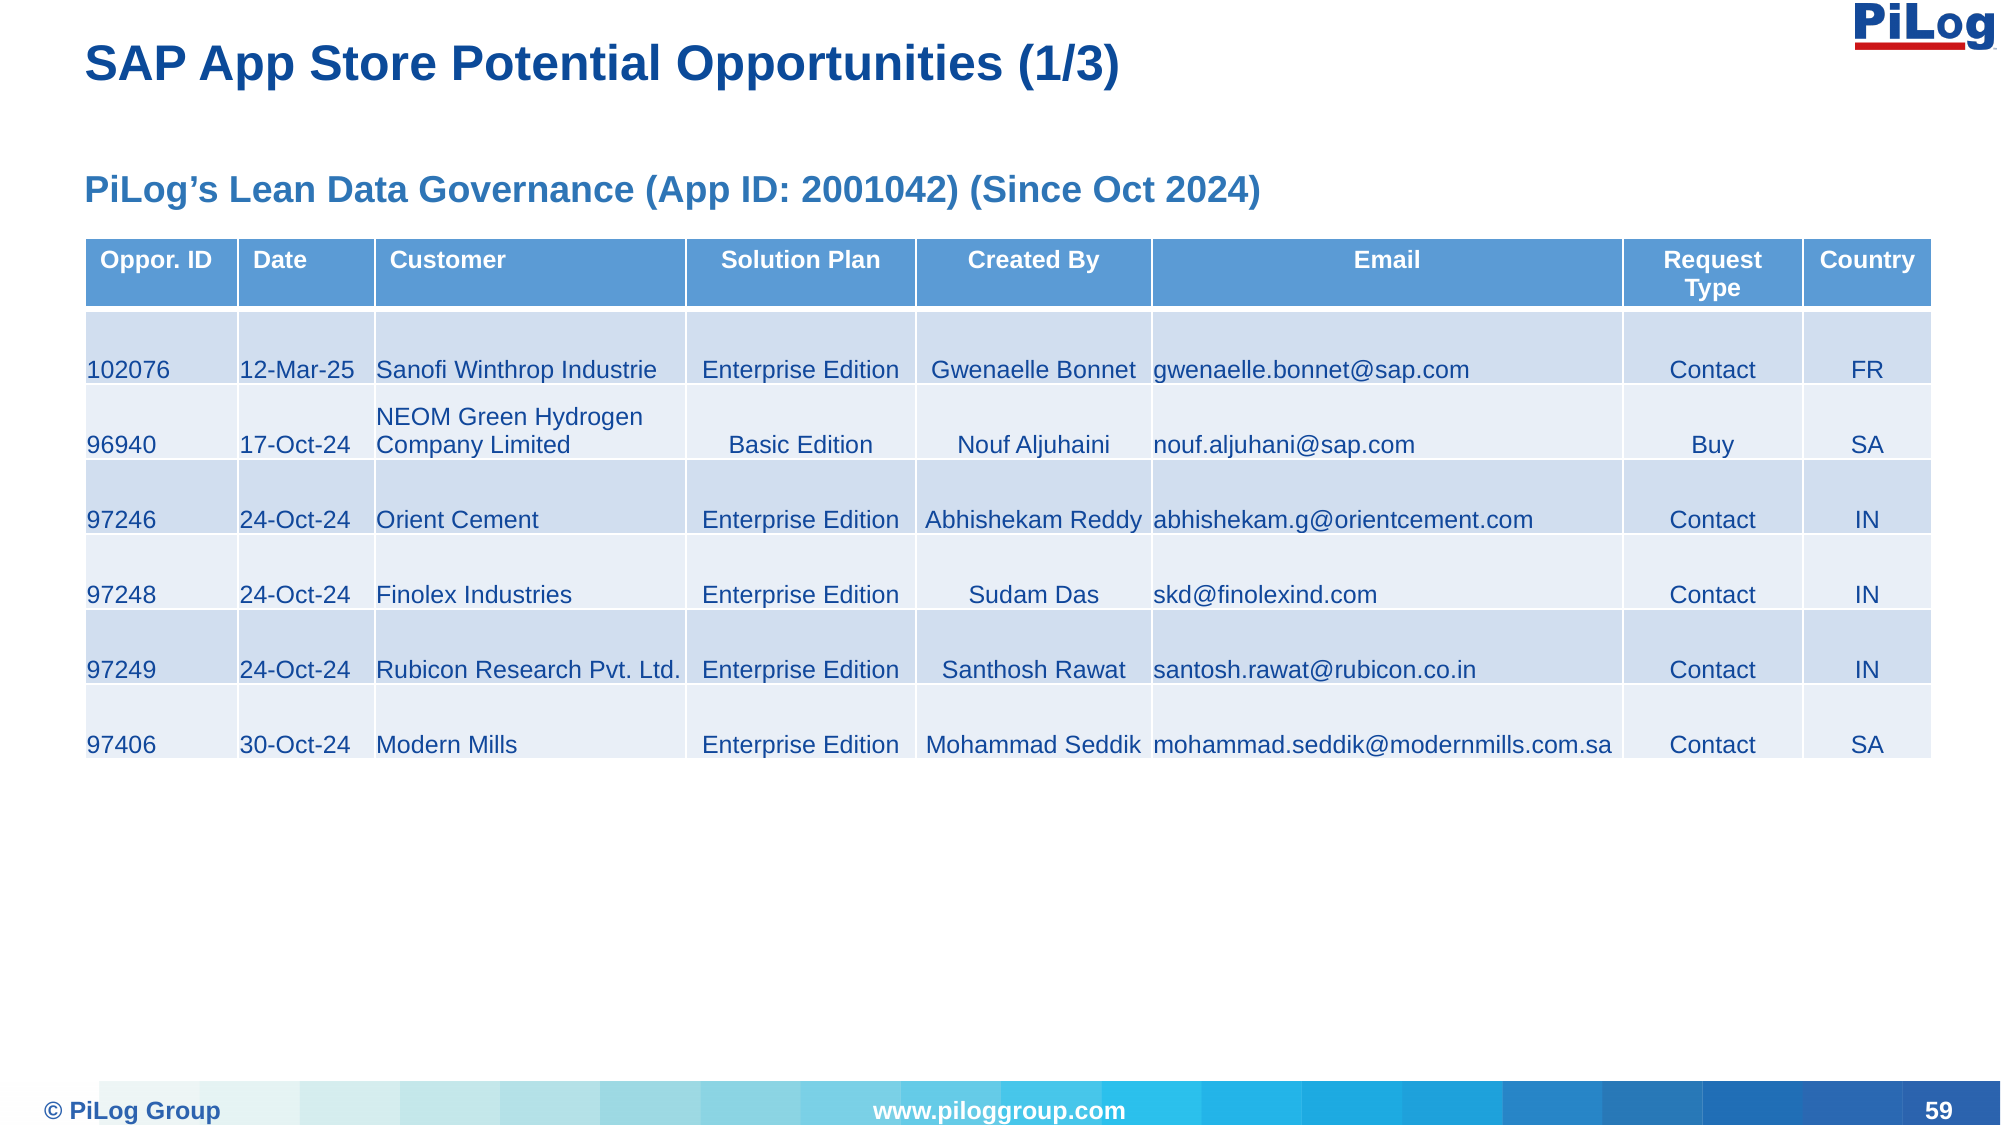

# SAP App Store Potential Opportunities (1/3)
PiLog’s Lean Data Governance (App ID: 2001042) (Since Oct 2024)
| Oppor. ID | Date | Customer | Solution Plan | Created By | Email | Request Type | Country |
| --- | --- | --- | --- | --- | --- | --- | --- |
| 102076 | 12-Mar-25 | Sanofi Winthrop Industrie | Enterprise Edition | Gwenaelle Bonnet | gwenaelle.bonnet@sap.com | Contact | FR |
| 96940 | 17-Oct-24 | NEOM Green Hydrogen Company Limited | Basic Edition | Nouf Aljuhaini | nouf.aljuhani@sap.com | Buy | SA |
| 97246 | 24-Oct-24 | Orient Cement | Enterprise Edition | Abhishekam Reddy | abhishekam.g@orientcement.com | Contact | IN |
| 97248 | 24-Oct-24 | Finolex Industries | Enterprise Edition | Sudam Das | skd@finolexind.com | Contact | IN |
| 97249 | 24-Oct-24 | Rubicon Research Pvt. Ltd. | Enterprise Edition | Santhosh Rawat | santosh.rawat@rubicon.co.in | Contact | IN |
| 97406 | 30-Oct-24 | Modern Mills | Enterprise Edition | Mohammad Seddik | mohammad.seddik@modernmills.com.sa | Contact | SA |
© PiLog Group
www.piloggroup.com
59